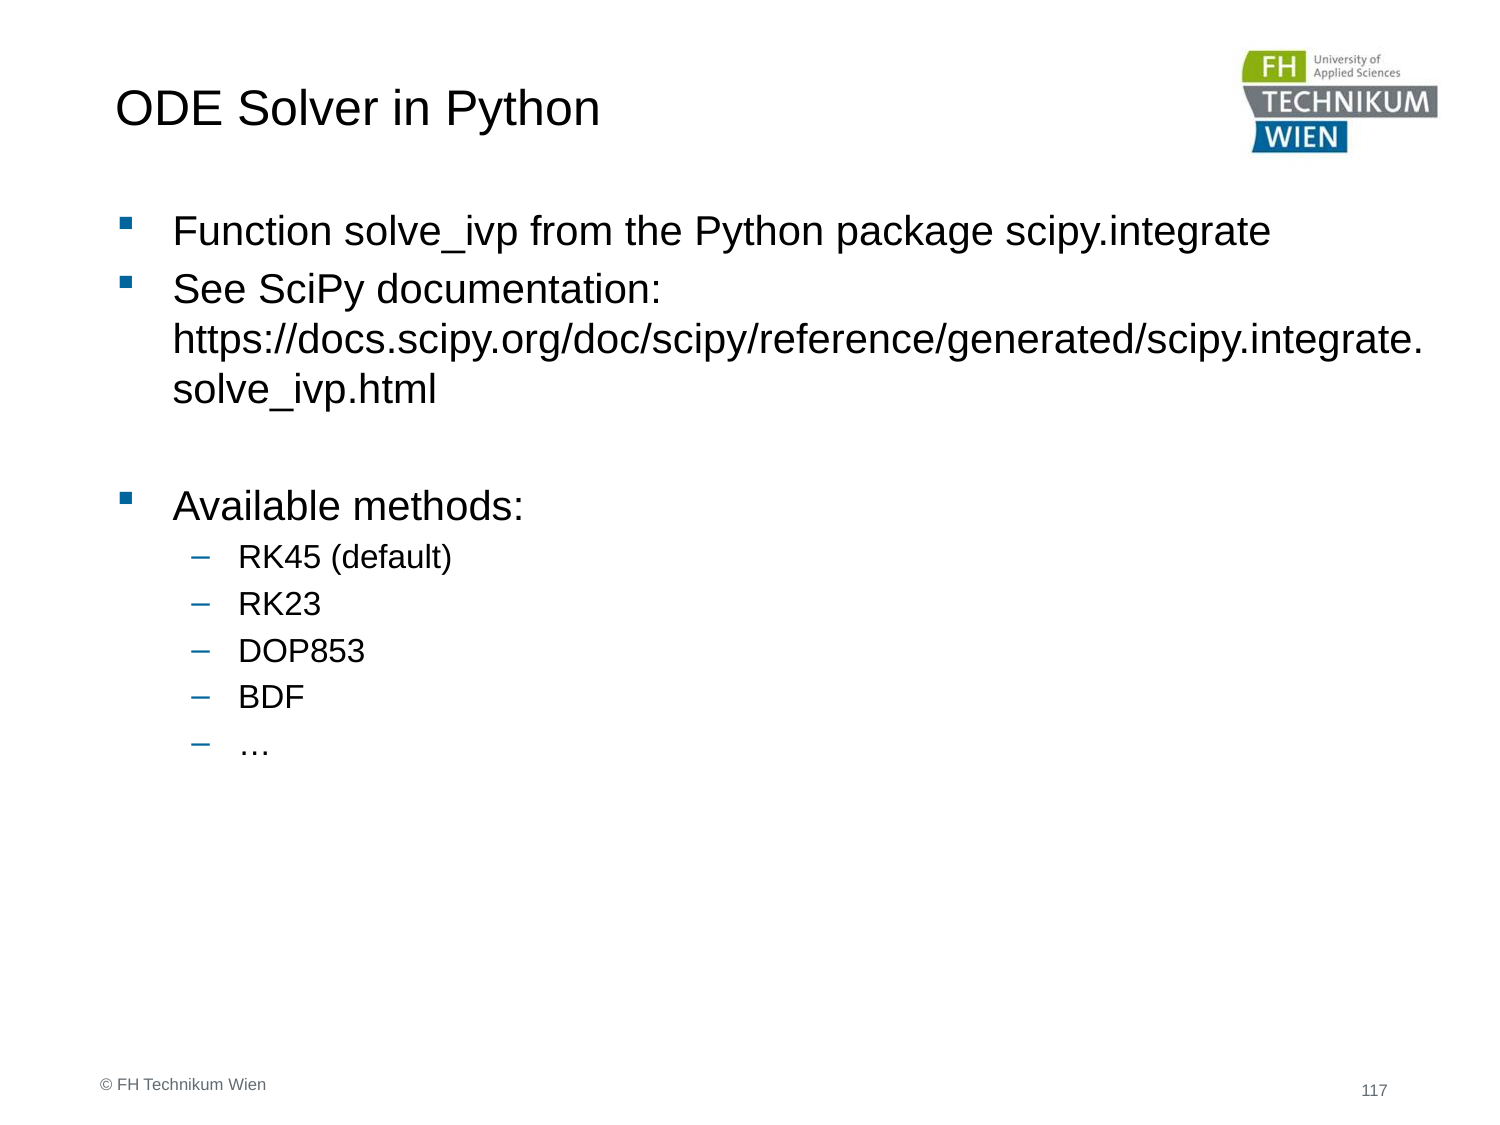

# ODE Solver in Python
Function solve_ivp from the Python package scipy.integrate
See SciPy documentation: https://docs.scipy.org/doc/scipy/reference/generated/scipy.integrate.solve_ivp.html

Available methods:
RK45 (default)
RK23
DOP853
BDF
…

© FH Technikum Wien

117